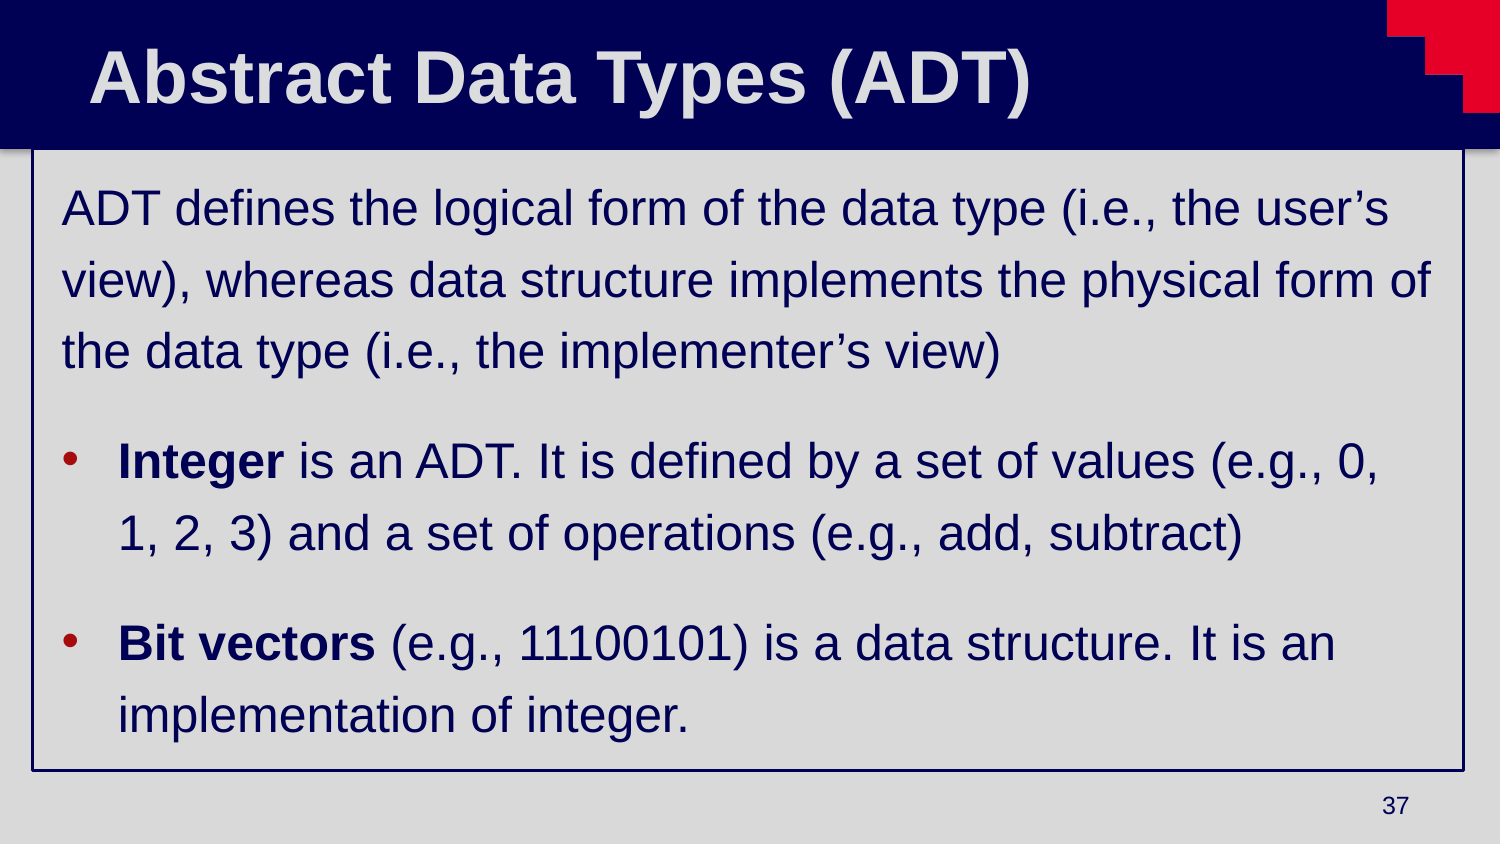

# Abstract Data Types (ADT)
ADT defines the logical form of the data type (i.e., the user’s view), whereas data structure implements the physical form of the data type (i.e., the implementer’s view)
Integer is an ADT. It is defined by a set of values (e.g., 0, 1, 2, 3) and a set of operations (e.g., add, subtract)
Bit vectors (e.g., 11100101) is a data structure. It is an implementation of integer.
37